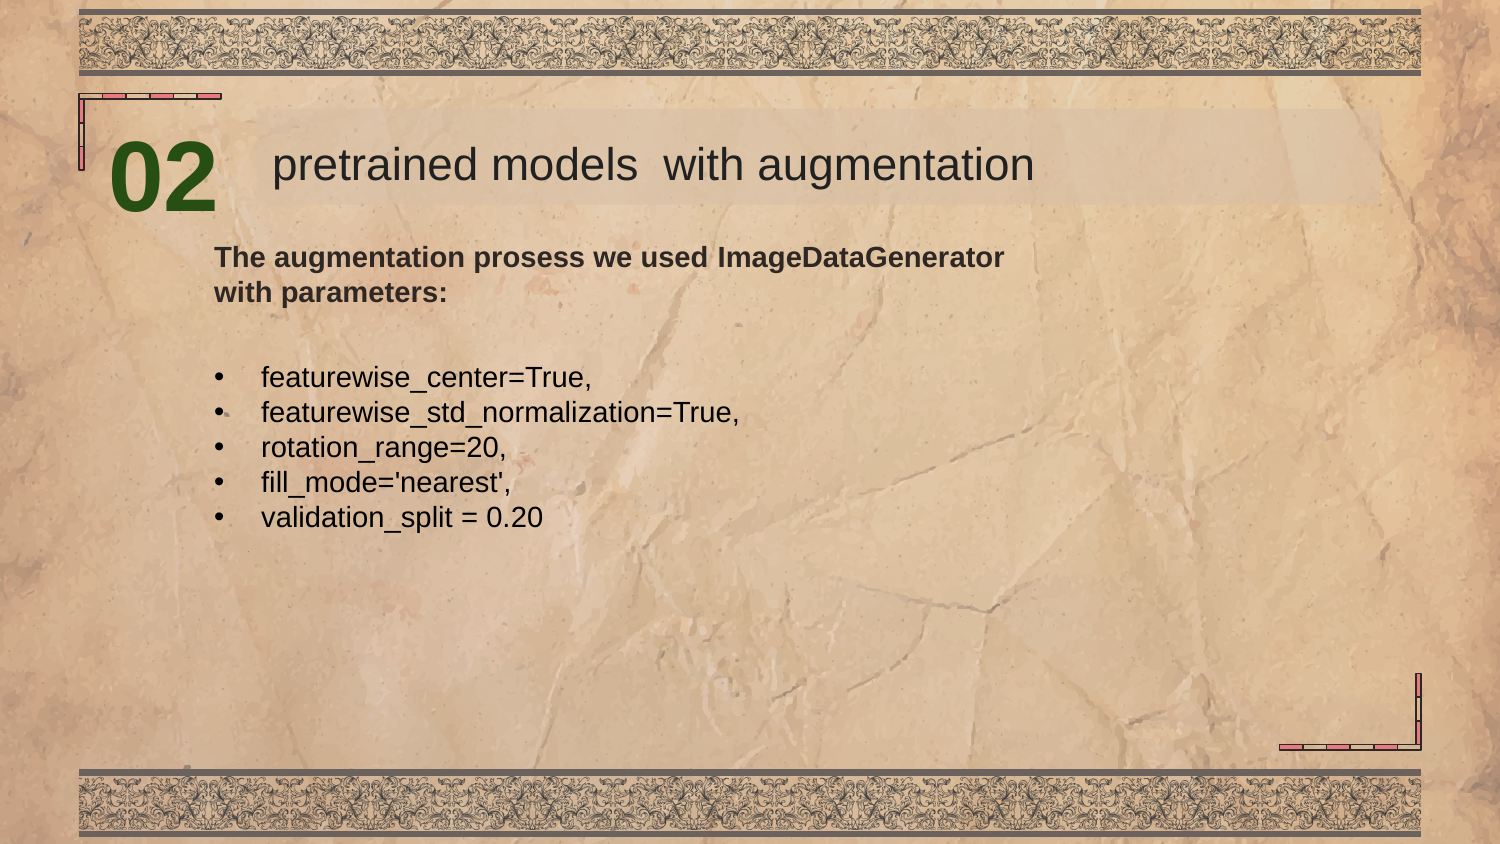

pretrained models  with augmentation
02
The augmentation prosess we used ImageDataGenerator with parameters:
featurewise_center=True,
featurewise_std_normalization=True,
rotation_range=20,
fill_mode='nearest',
validation_split = 0.20